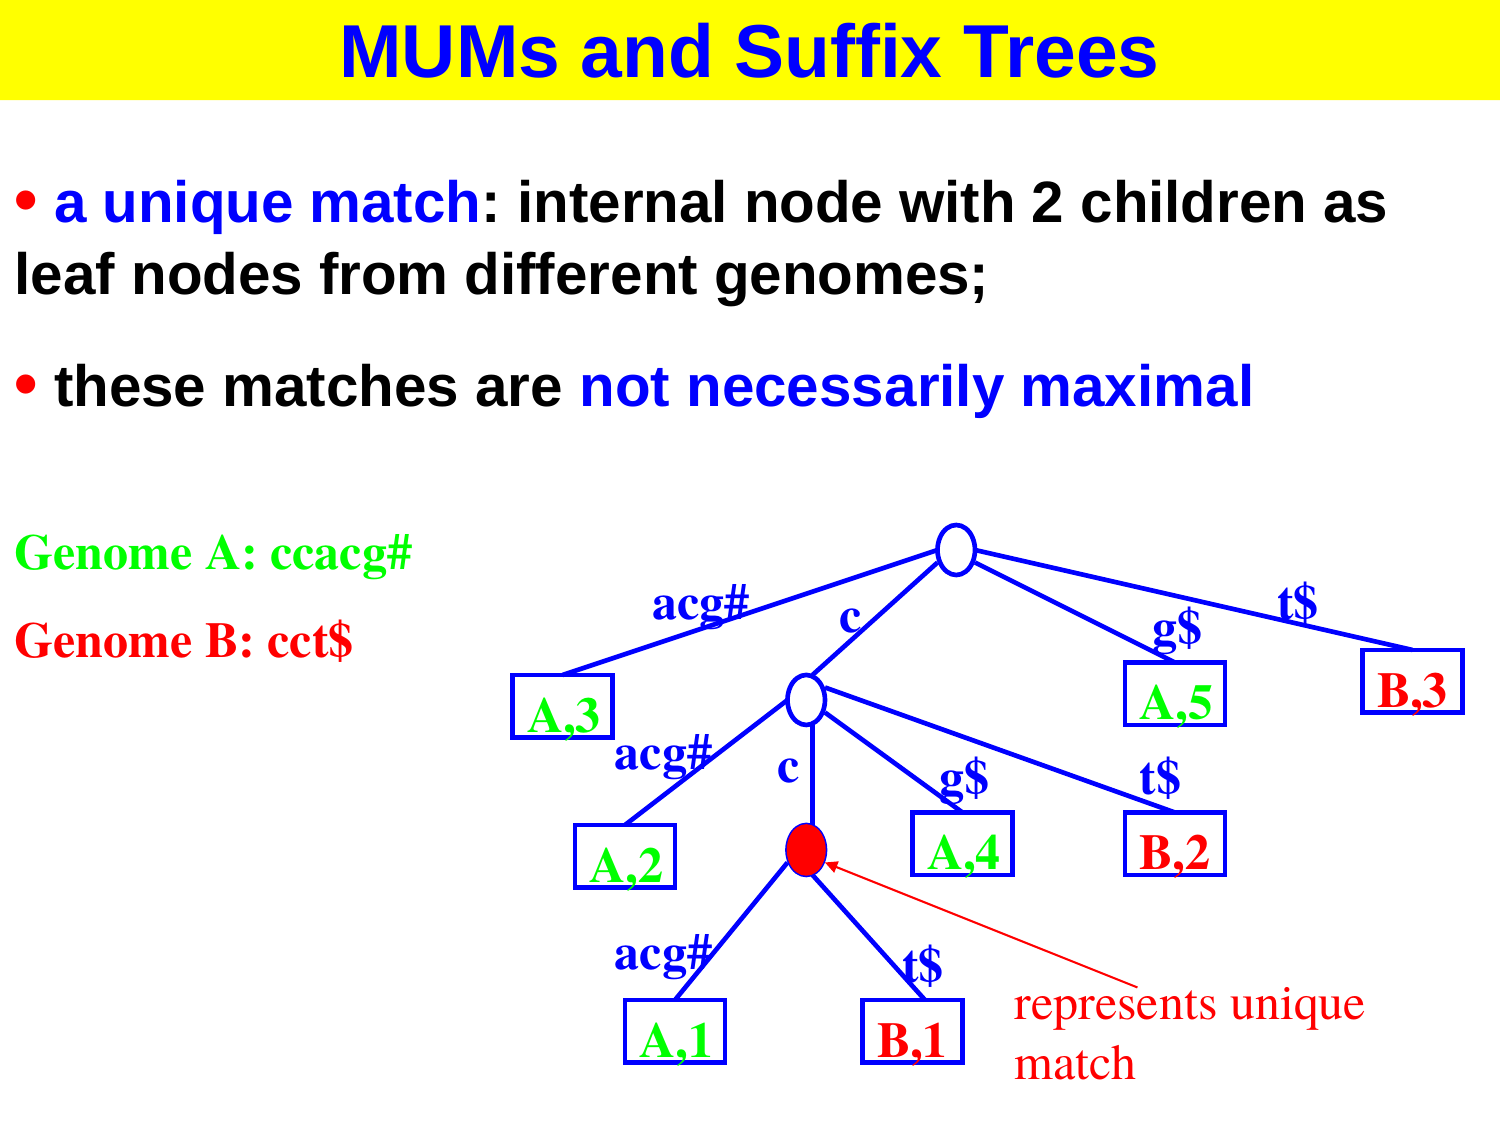

MUMs and Suffix Trees
• a unique match: internal node with 2 children as leaf nodes from different genomes;
• these matches are not necessarily maximal

Genome A: ccacg#

acg#
t$
c
g$
B,3
A,5
A,3
acg#
c
g$
t$
A,4
B,2
A,2
acg#
t$
A,1
B,1

Genome B: cct$

represents unique match